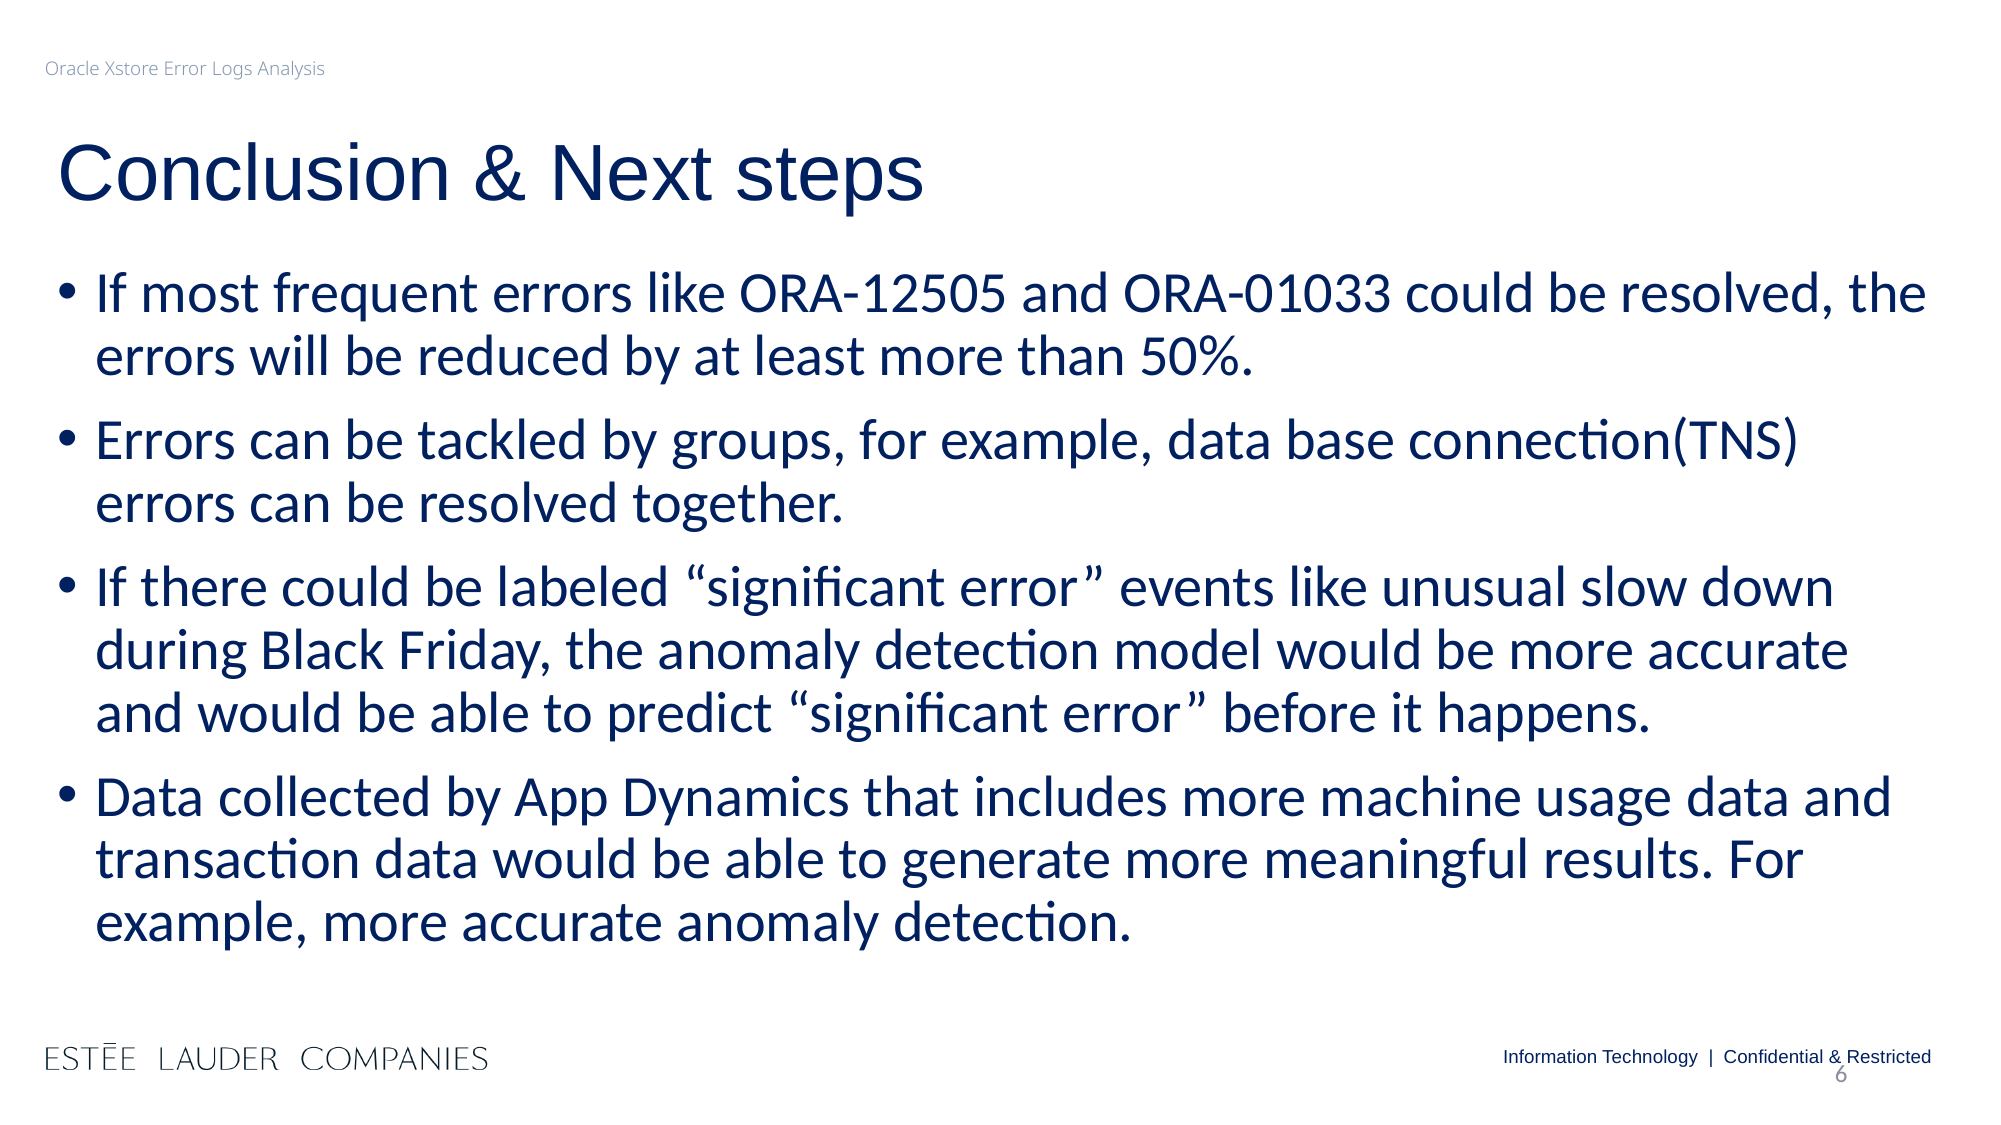

# Conclusion & Next steps
If most frequent errors like ORA-12505 and ORA-01033 could be resolved, the errors will be reduced by at least more than 50%.
Errors can be tackled by groups, for example, data base connection(TNS) errors can be resolved together.
If there could be labeled “significant error” events like unusual slow down during Black Friday, the anomaly detection model would be more accurate and would be able to predict “significant error” before it happens.
Data collected by App Dynamics that includes more machine usage data and transaction data would be able to generate more meaningful results. For example, more accurate anomaly detection.
6